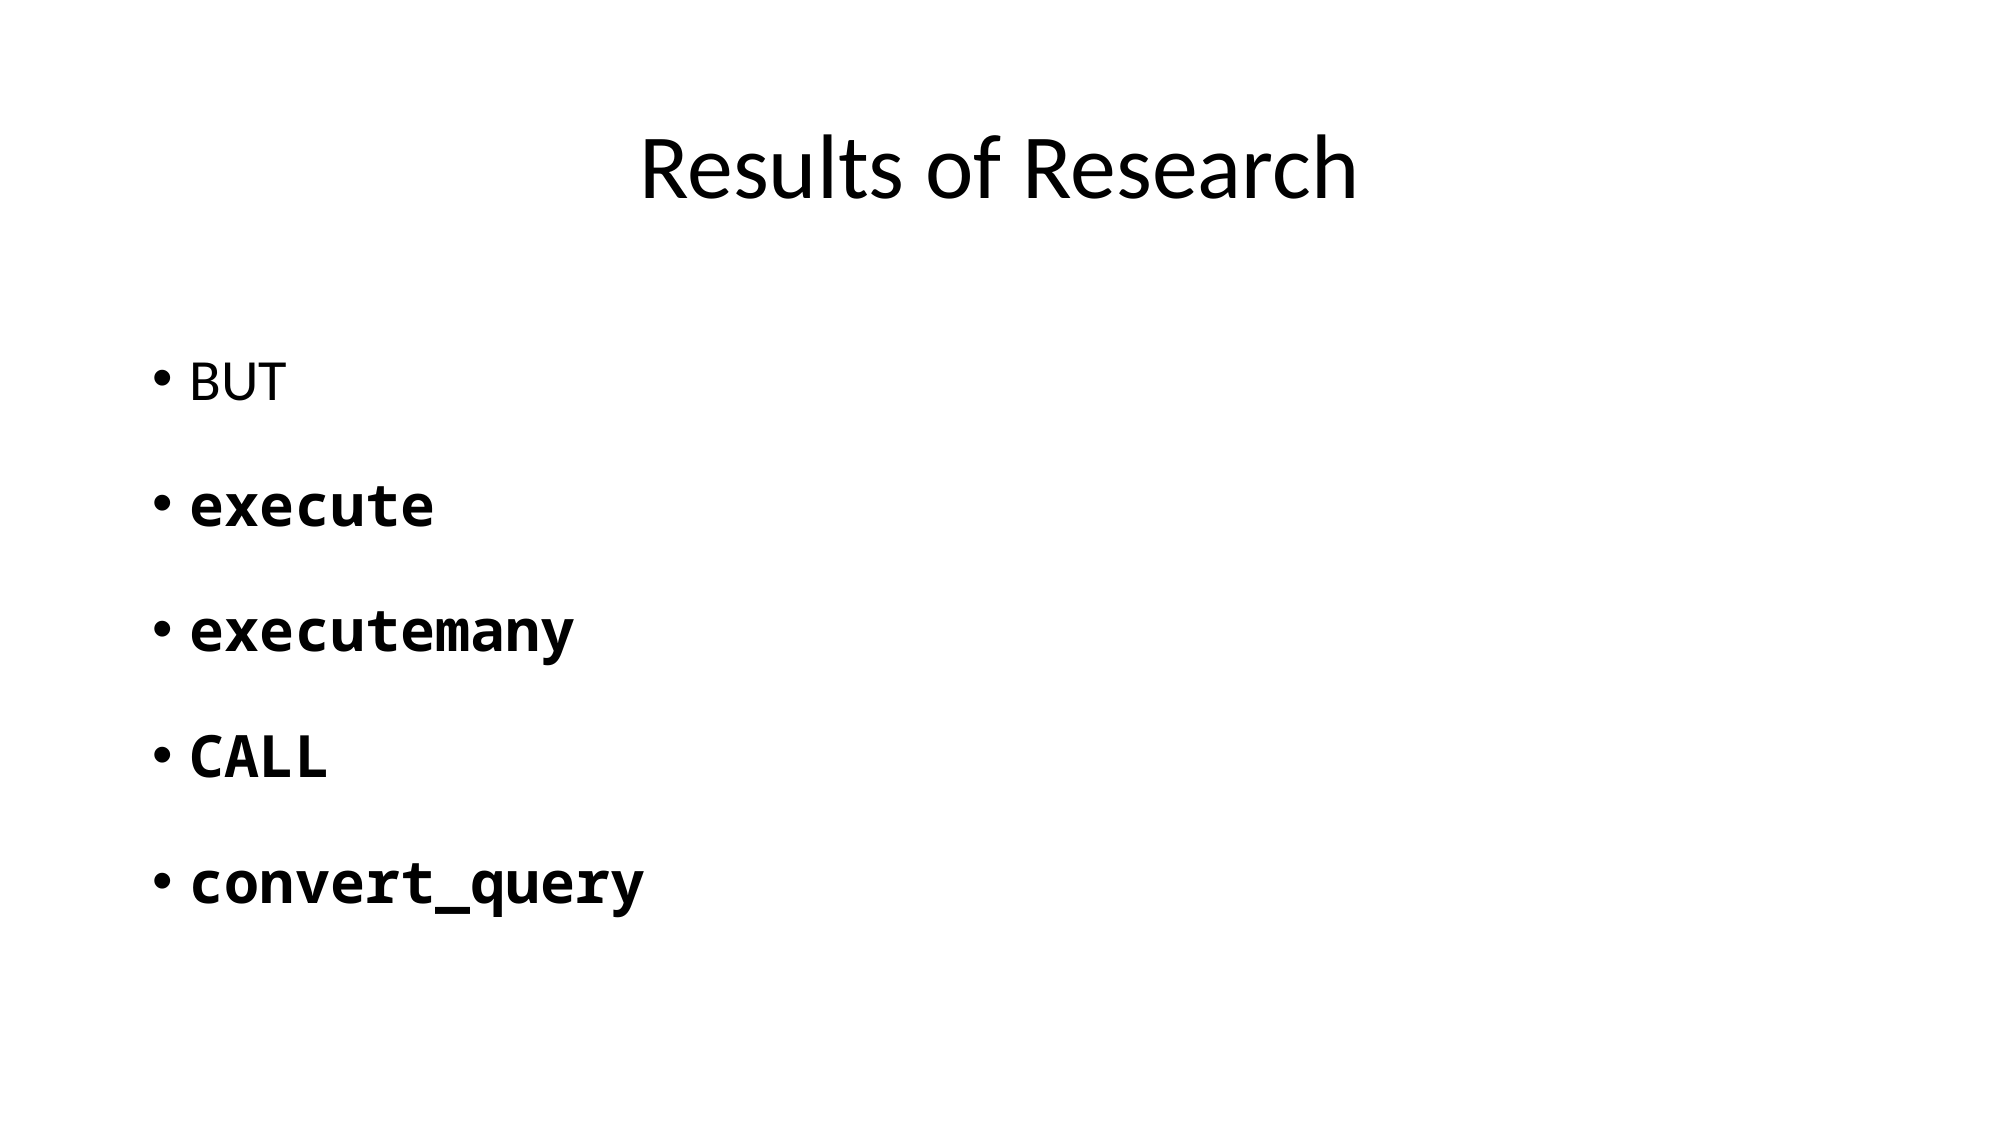

# Results of Research
BUT
execute
executemany
CALL
convert_query